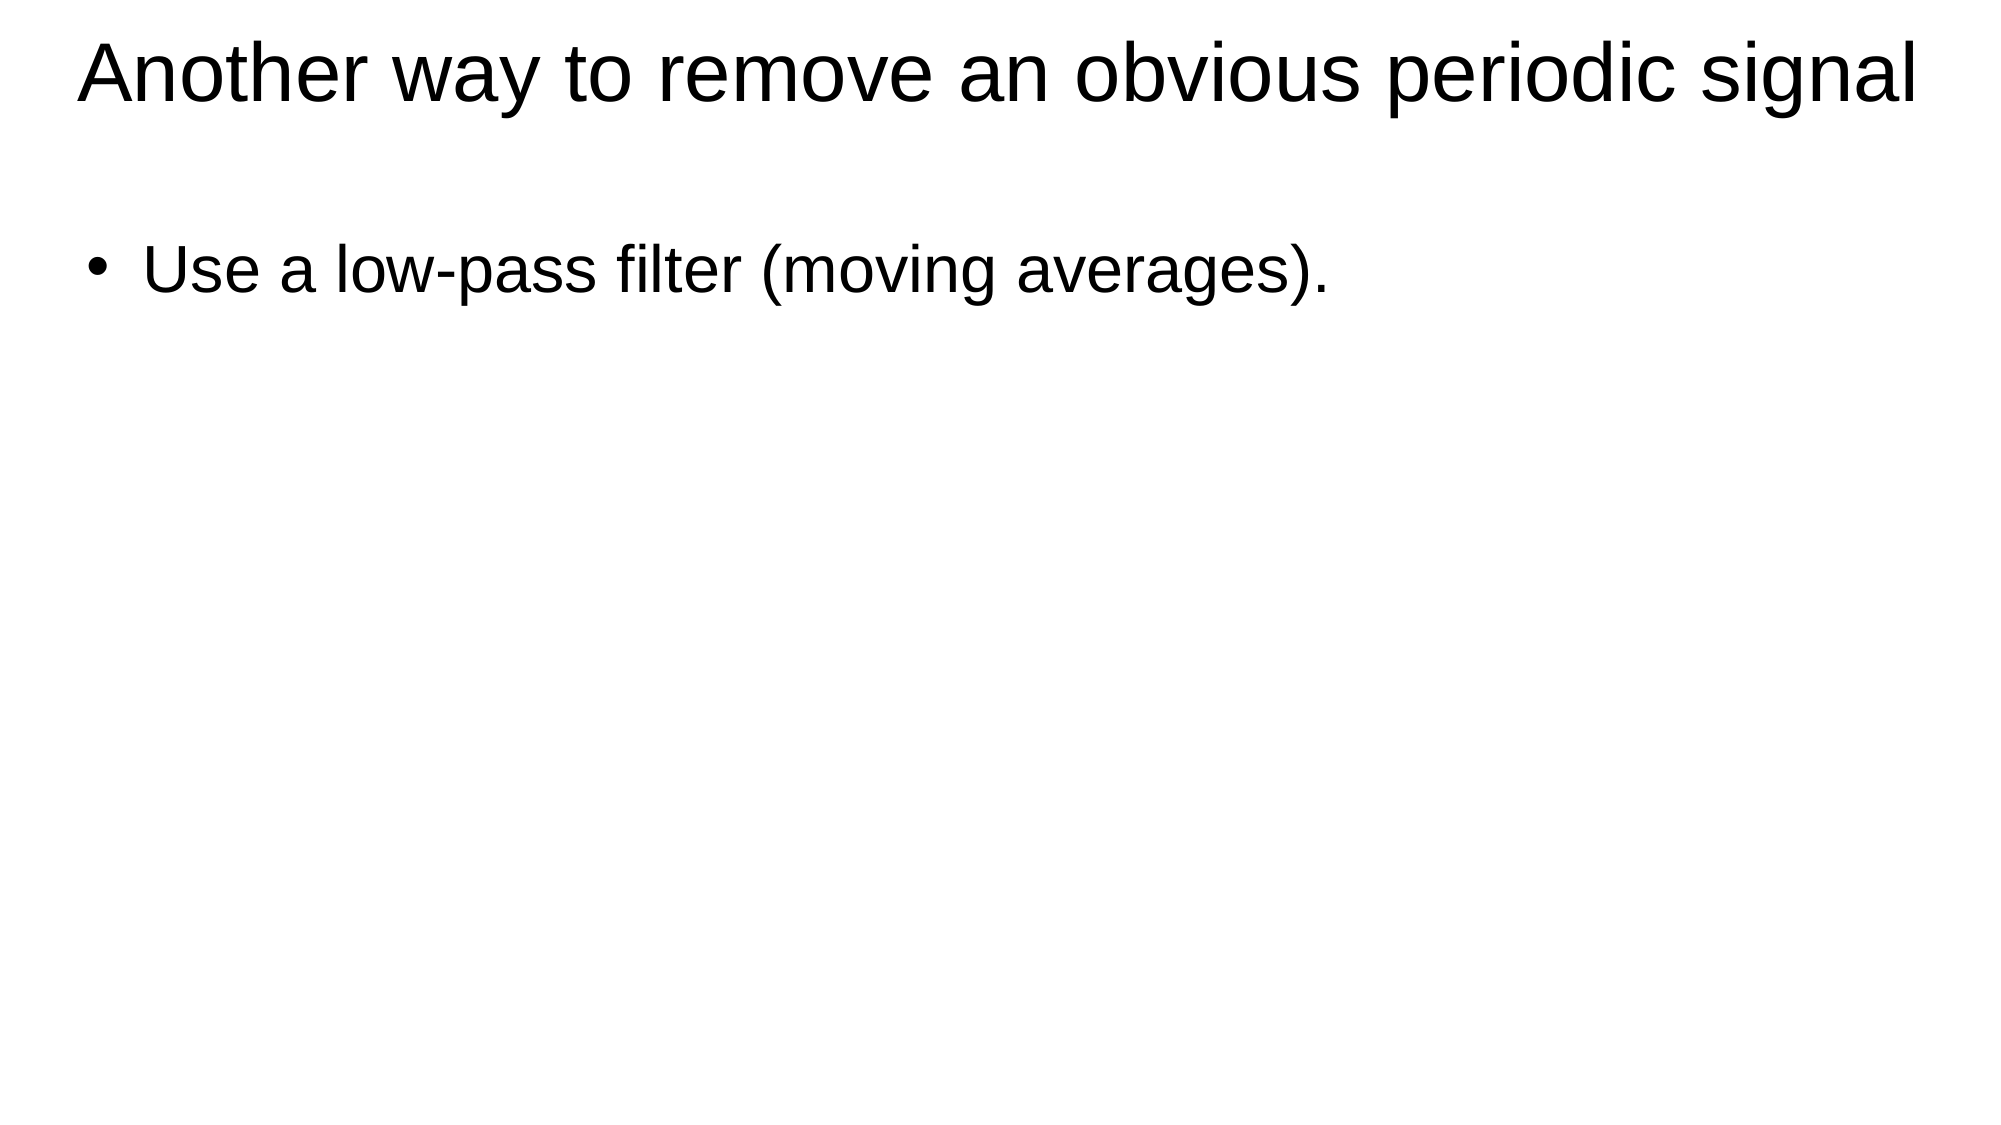

# Another way to remove an obvious periodic signal
Use a low-pass filter (moving averages).